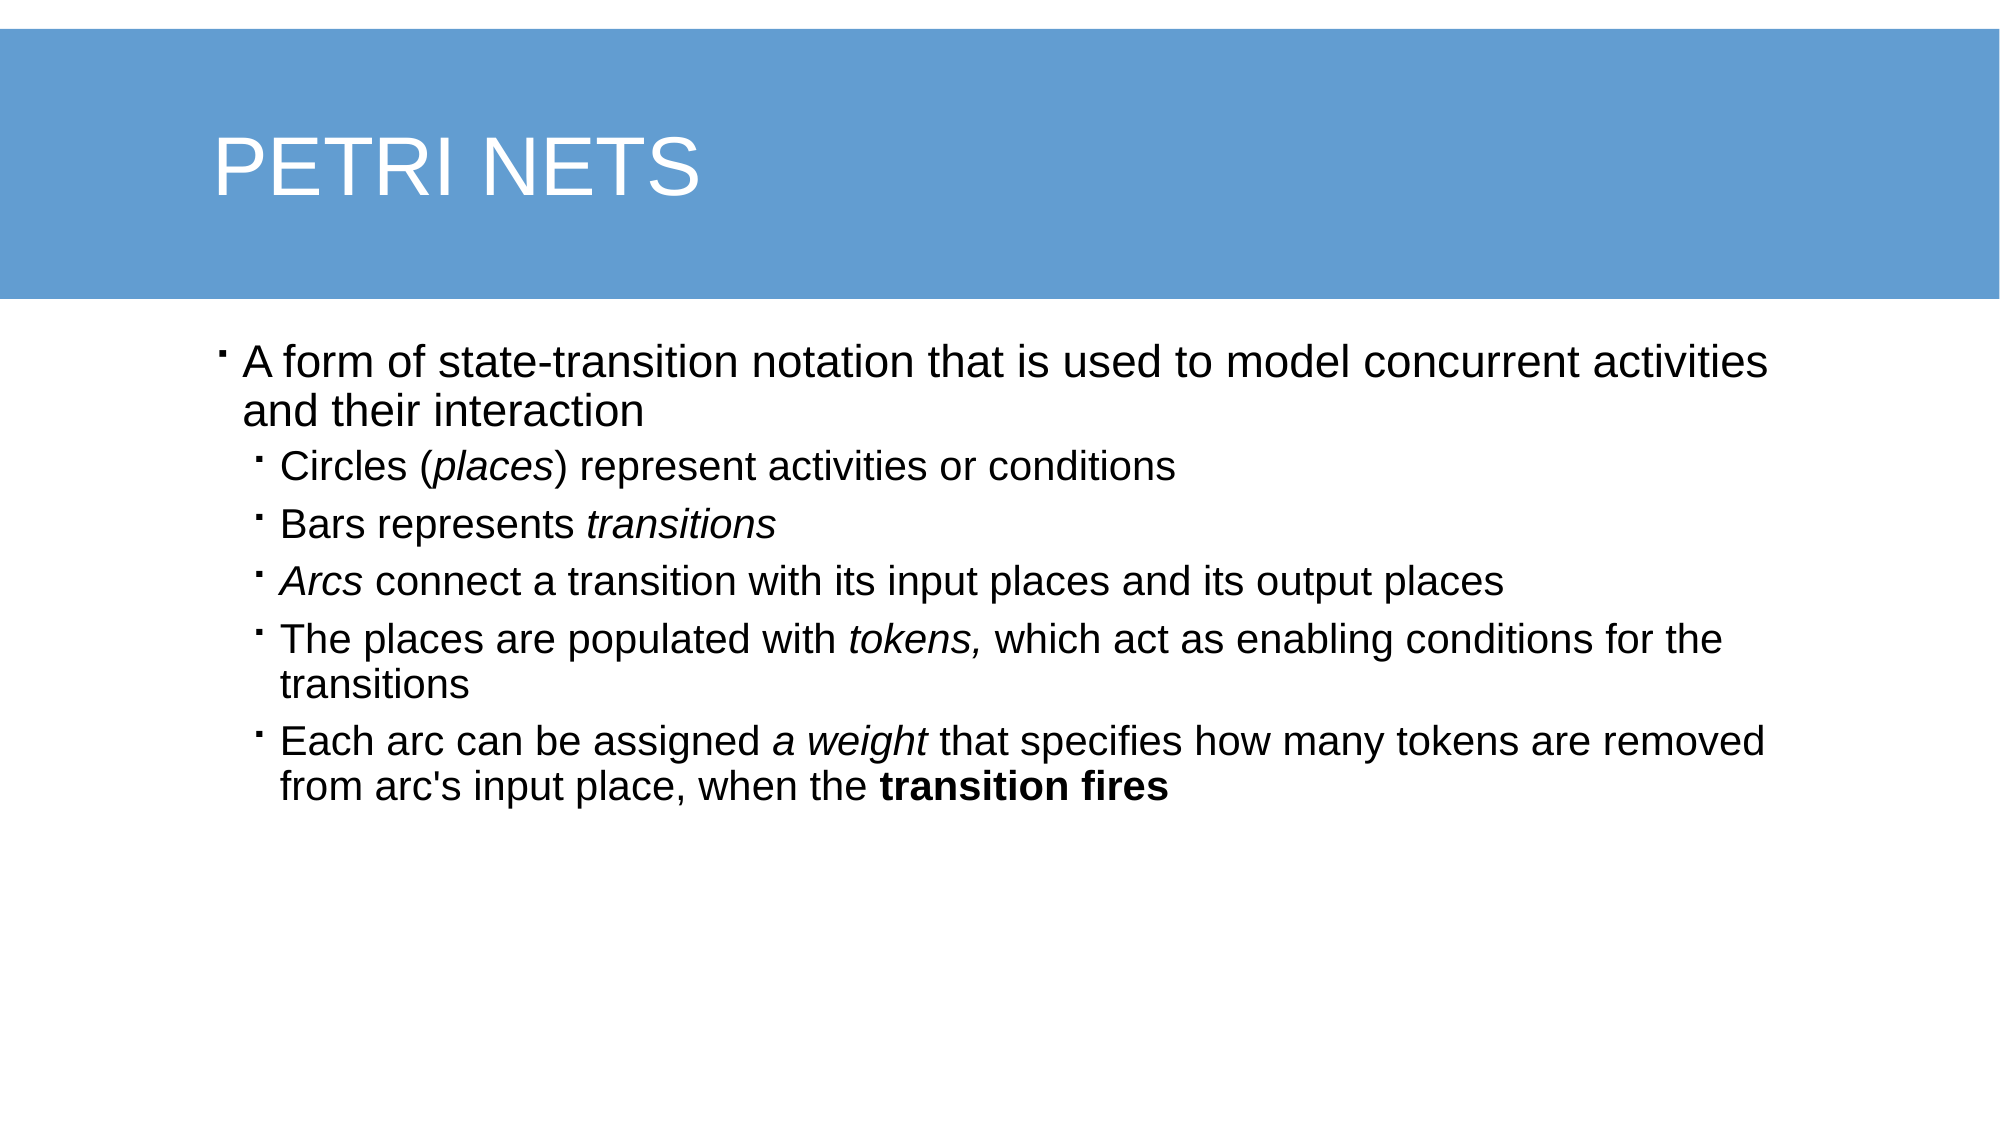

# Petri Nets
A form of state-transition notation that is used to model concurrent activities and their interaction
Circles (places) represent activities or conditions
Bars represents transitions
Arcs connect a transition with its input places and its output places
The places are populated with tokens, which act as enabling conditions for the transitions
Each arc can be assigned a weight that specifies how many tokens are removed from arc's input place, when the transition fires